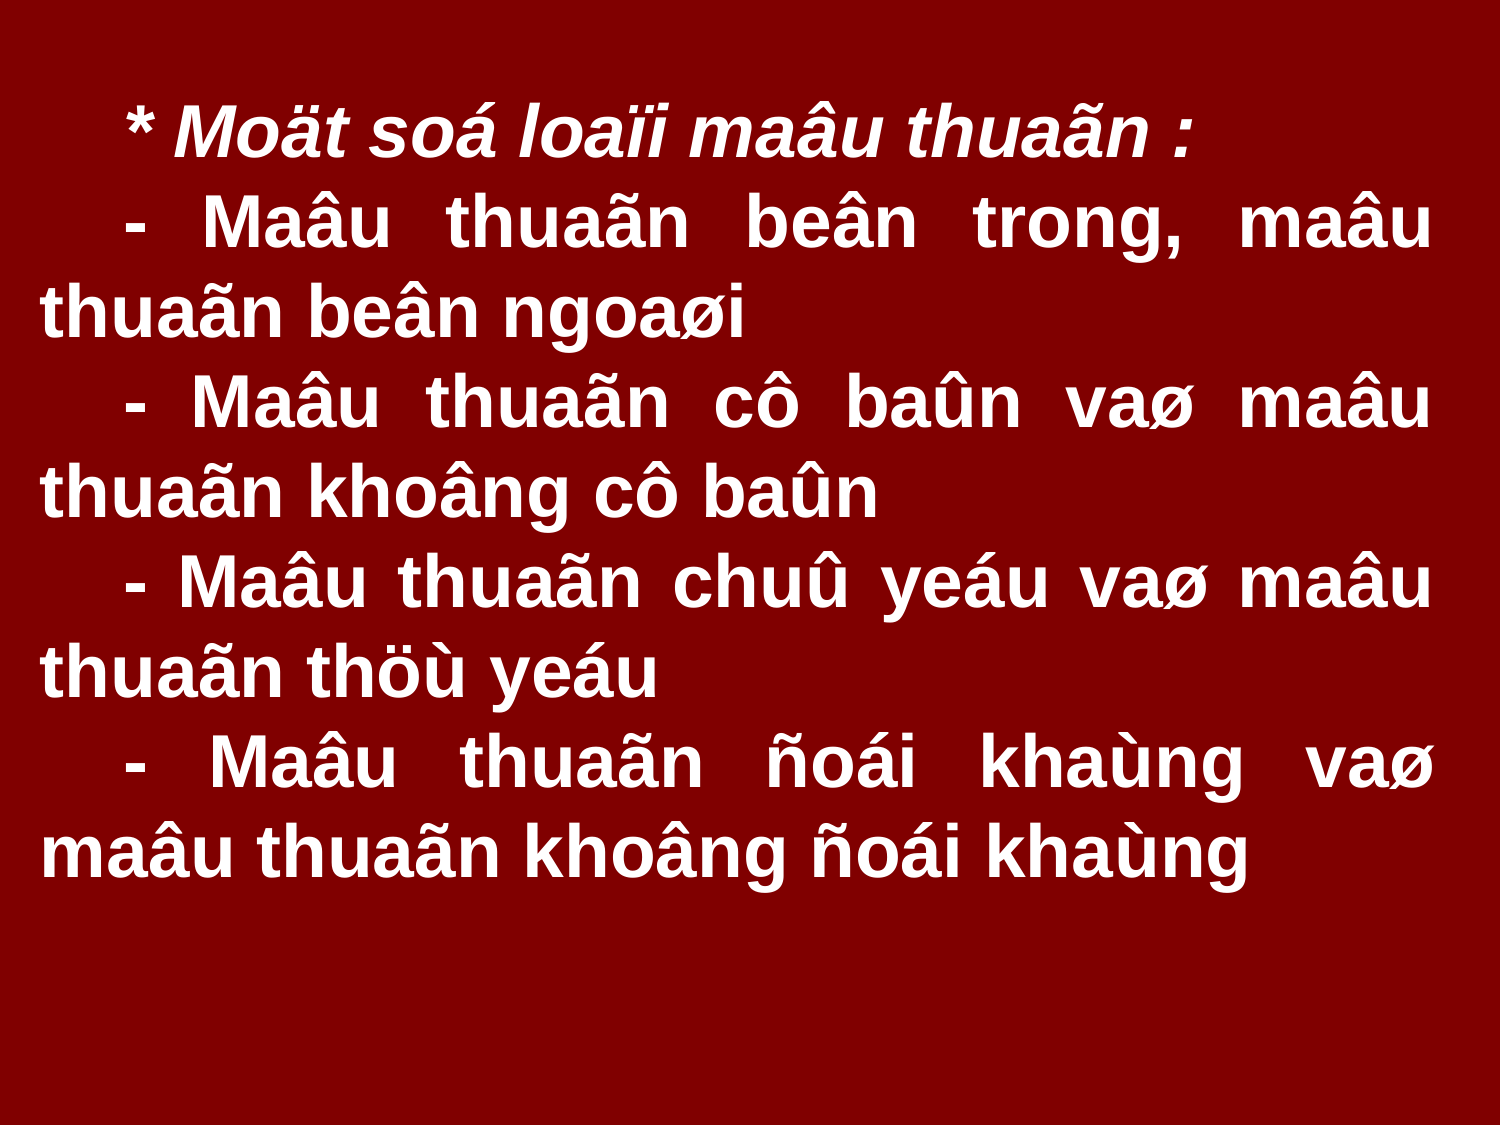

# * Moät soá loaïi maâu thuaãn :
- Maâu thuaãn beân trong, maâu thuaãn beân ngoaøi
- Maâu thuaãn cô baûn vaø maâu thuaãn khoâng cô baûn
- Maâu thuaãn chuû yeáu vaø maâu thuaãn thöù yeáu
- Maâu thuaãn ñoái khaùng vaø maâu thuaãn khoâng ñoái khaùng